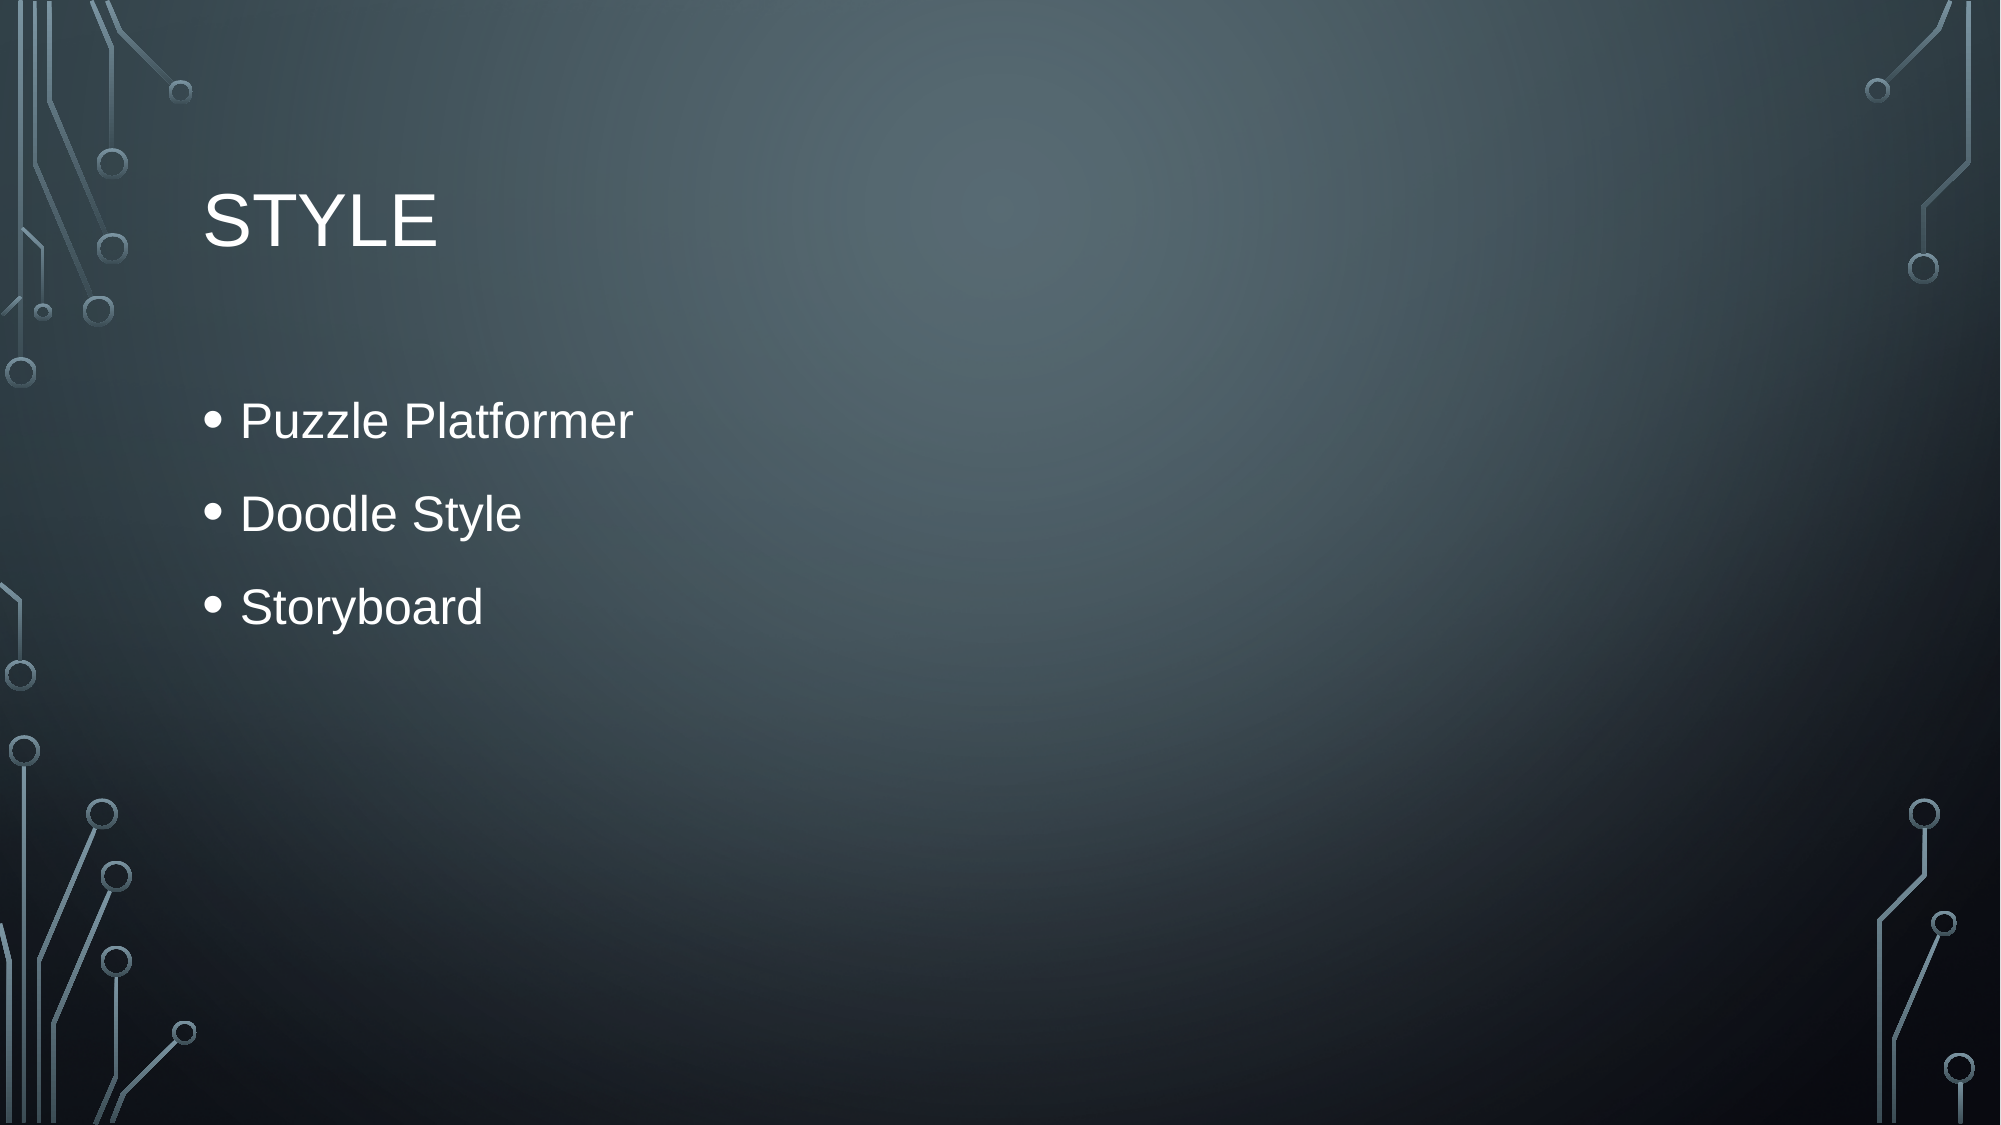

# Style
Puzzle Platformer
Doodle Style
Storyboard